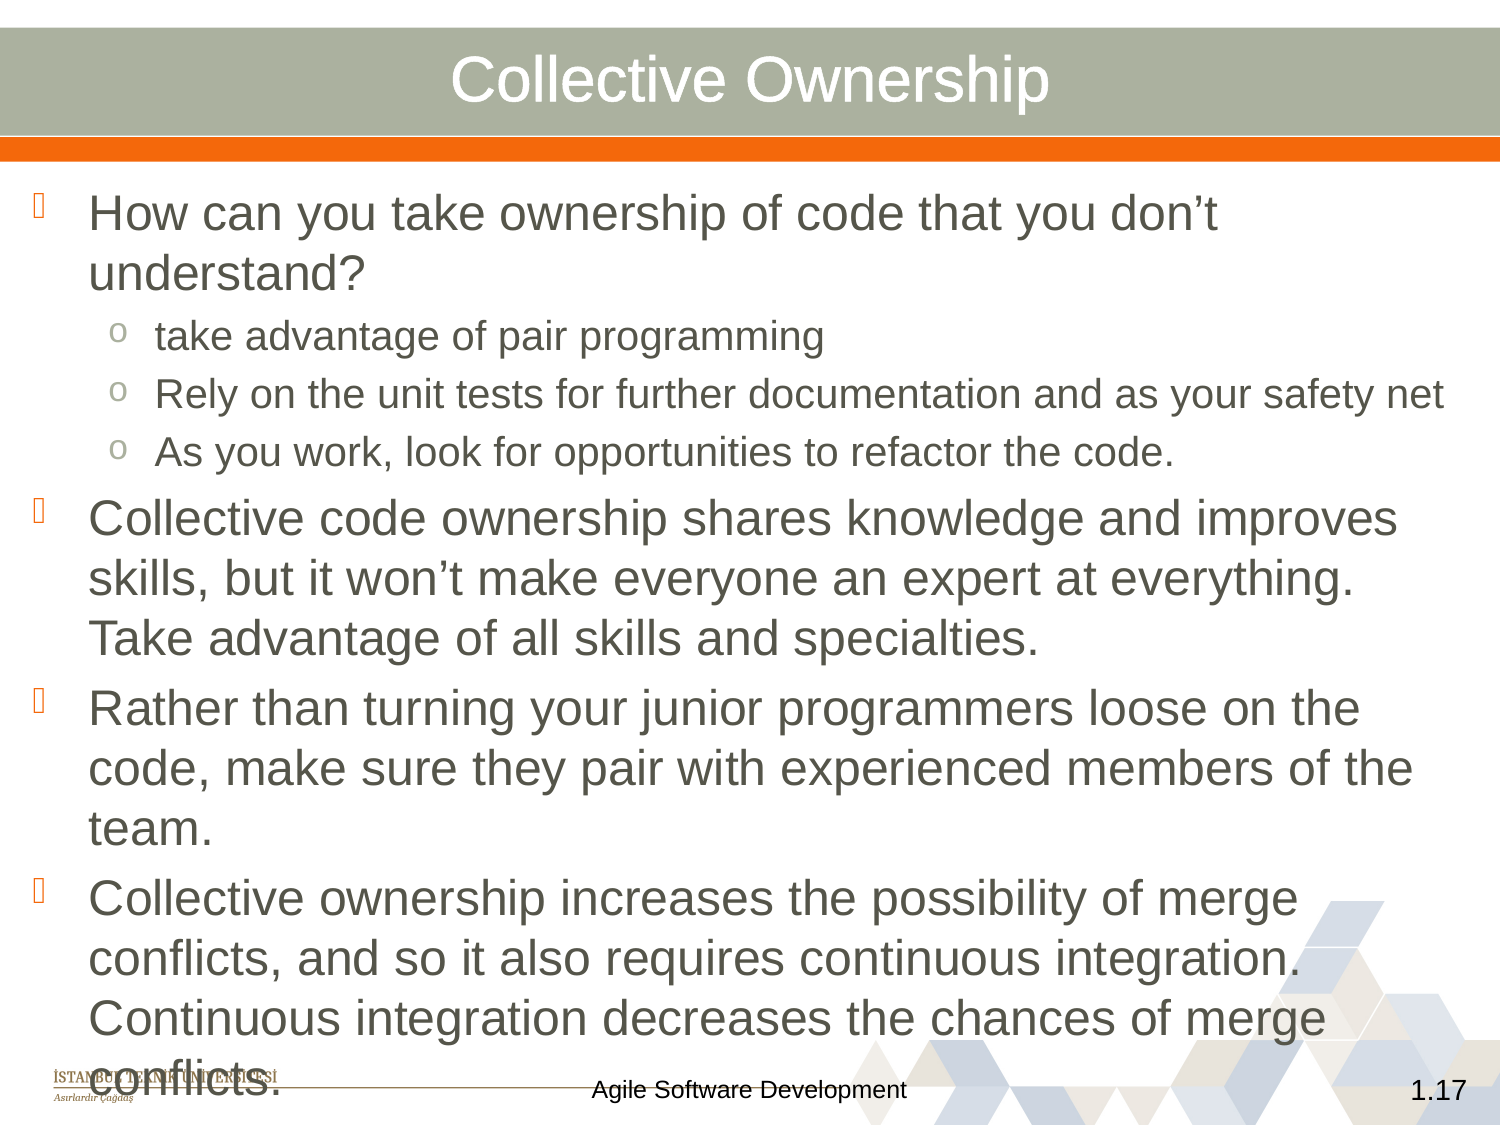

# Collective Ownership
How can you take ownership of code that you don’t understand?
take advantage of pair programming
Rely on the unit tests for further documentation and as your safety net
As you work, look for opportunities to refactor the code.
Collective code ownership shares knowledge and improves skills, but it won’t make everyone an expert at everything. Take advantage of all skills and specialties.
Rather than turning your junior programmers loose on the code, make sure they pair with experienced members of the team.
Collective ownership increases the possibility of merge conflicts, and so it also requires continuous integration. Continuous integration decreases the chances of merge conflicts.

Agile Software Development
1.17